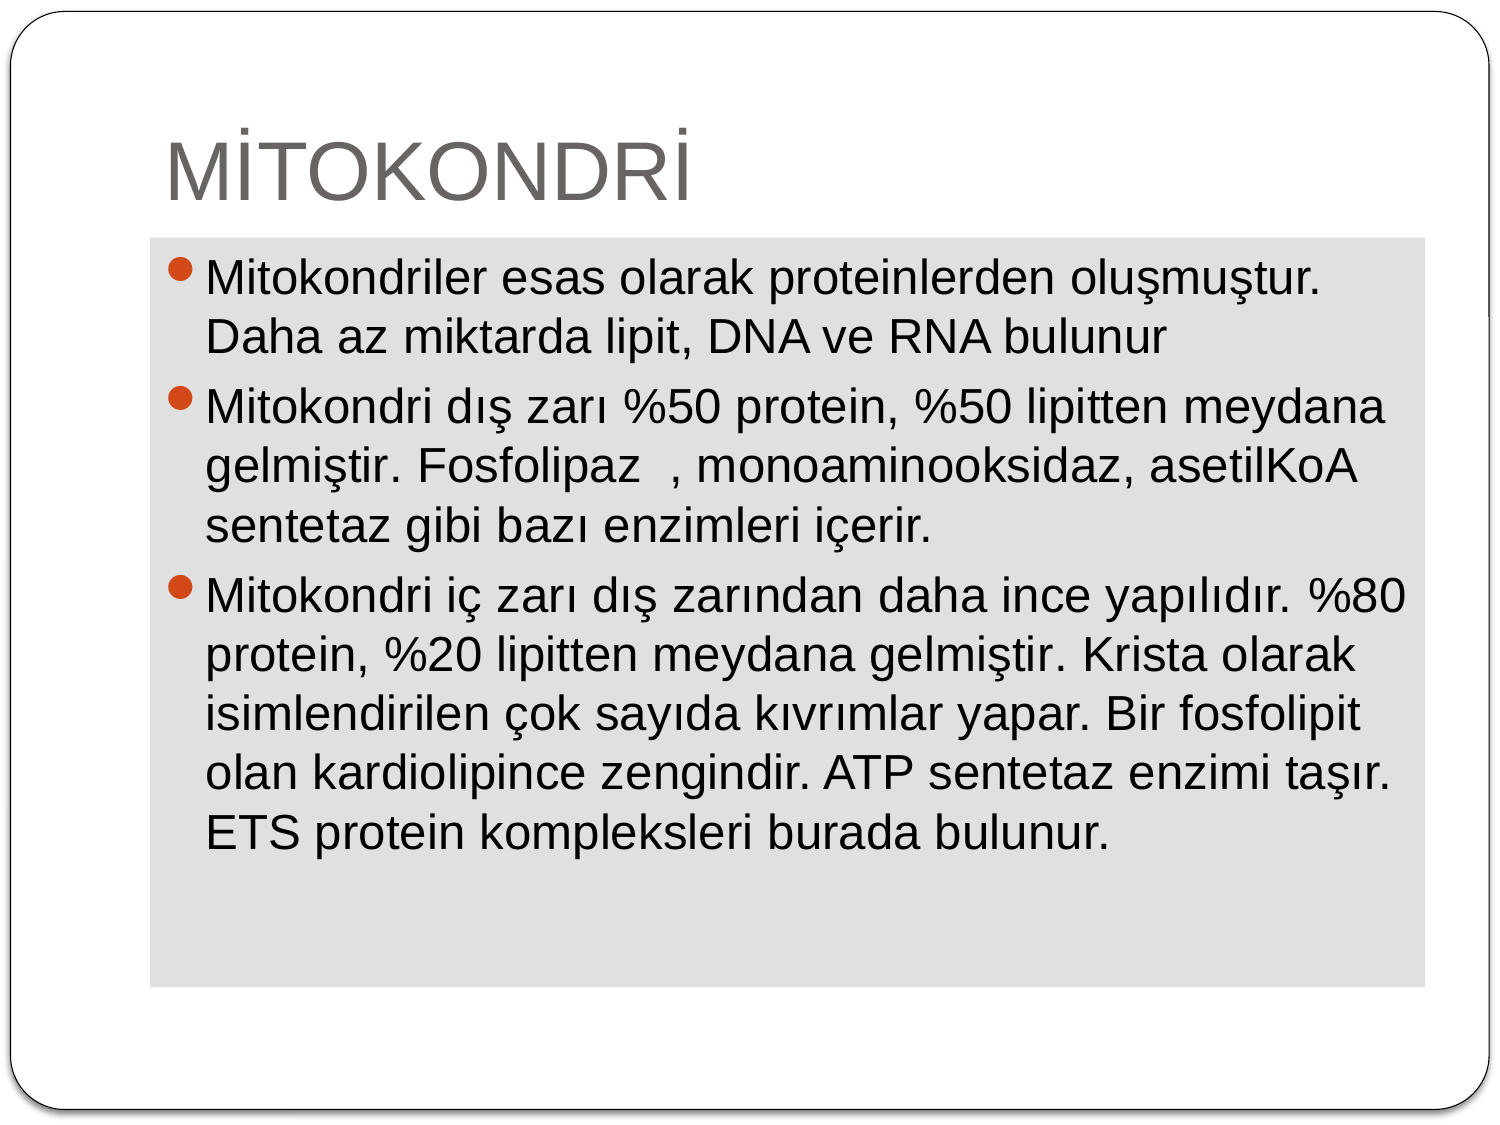

# MİTOKONDRİ
Mitokondriler esas olarak proteinlerden oluşmuştur. Daha az miktarda lipit, DNA ve RNA bulunur
Mitokondri dış zarı %50 protein, %50 lipitten meydana gelmiştir. Fosfolipaz  , monoaminooksidaz, asetilKoA sentetaz gibi bazı enzimleri içerir.
Mitokondri iç zarı dış zarından daha ince yapılıdır. %80 protein, %20 lipitten meydana gelmiştir. Krista olarak isimlendirilen çok sayıda kıvrımlar yapar. Bir fosfolipit olan kardiolipince zengindir. ATP sentetaz enzimi taşır. ETS protein kompleksleri burada bulunur.